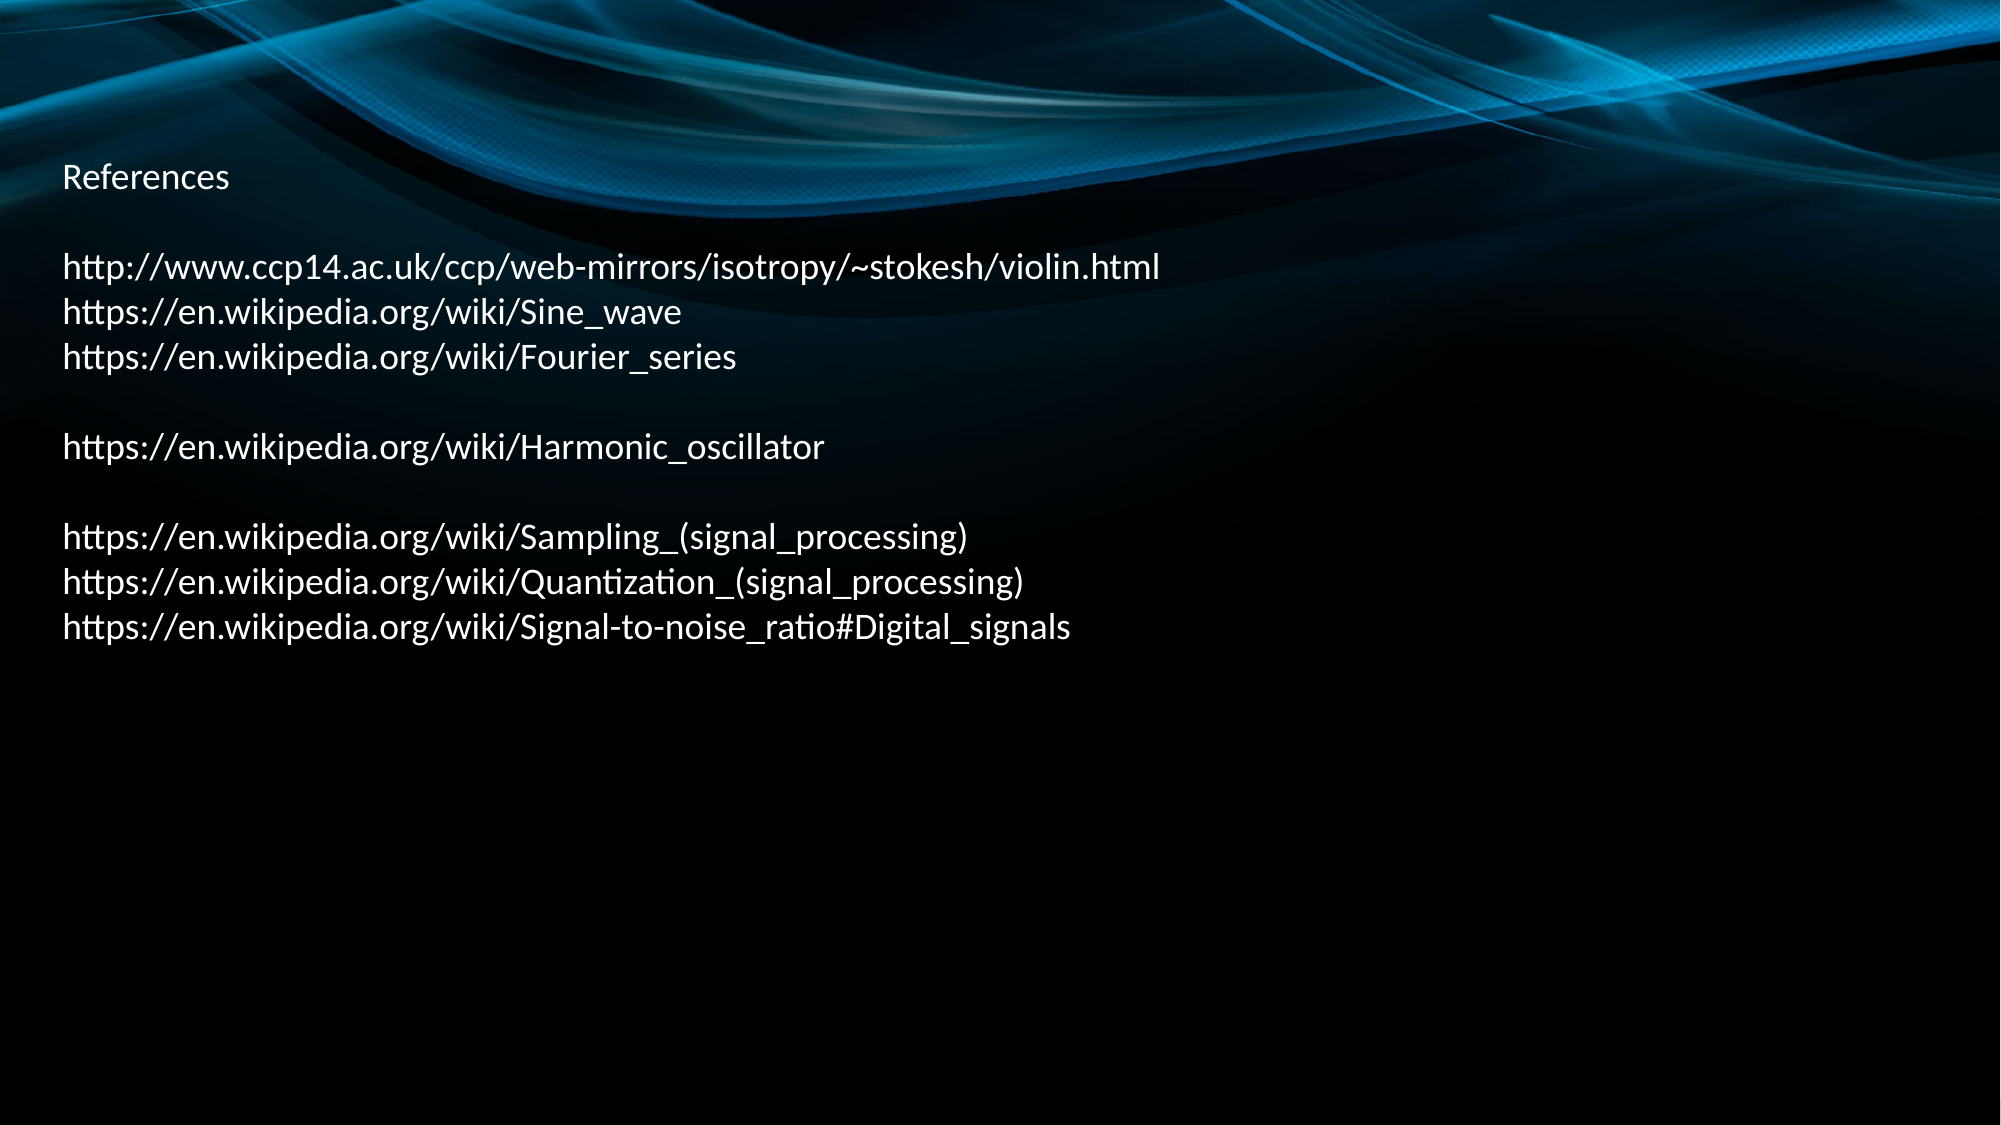

References

http://www.ccp14.ac.uk/ccp/web-mirrors/isotropy/~stokesh/violin.html
https://en.wikipedia.org/wiki/Sine_wave
https://en.wikipedia.org/wiki/Fourier_series

https://en.wikipedia.org/wiki/Harmonic_oscillator

https://en.wikipedia.org/wiki/Sampling_(signal_processing)
https://en.wikipedia.org/wiki/Quantization_(signal_processing)
https://en.wikipedia.org/wiki/Signal-to-noise_ratio#Digital_signals